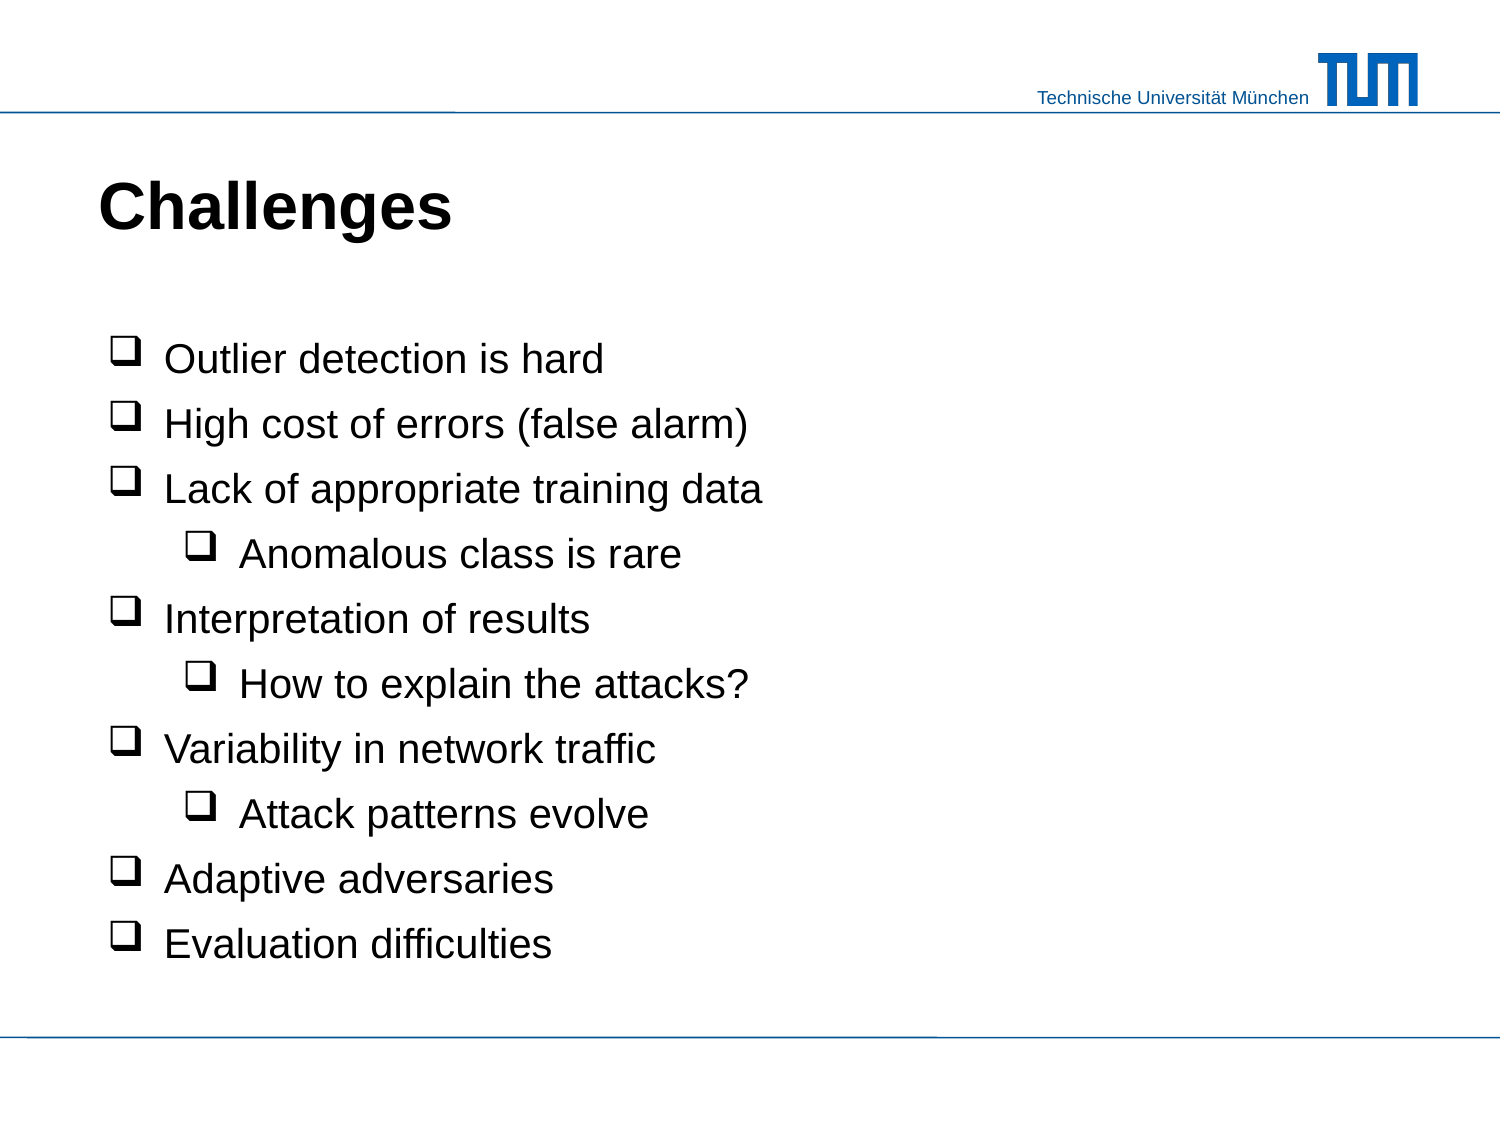

# Challenges
Outlier detection is hard
High cost of errors (false alarm)
Lack of appropriate training data
Anomalous class is rare
Interpretation of results
How to explain the attacks?
Variability in network traffic
Attack patterns evolve
Adaptive adversaries
Evaluation difficulties